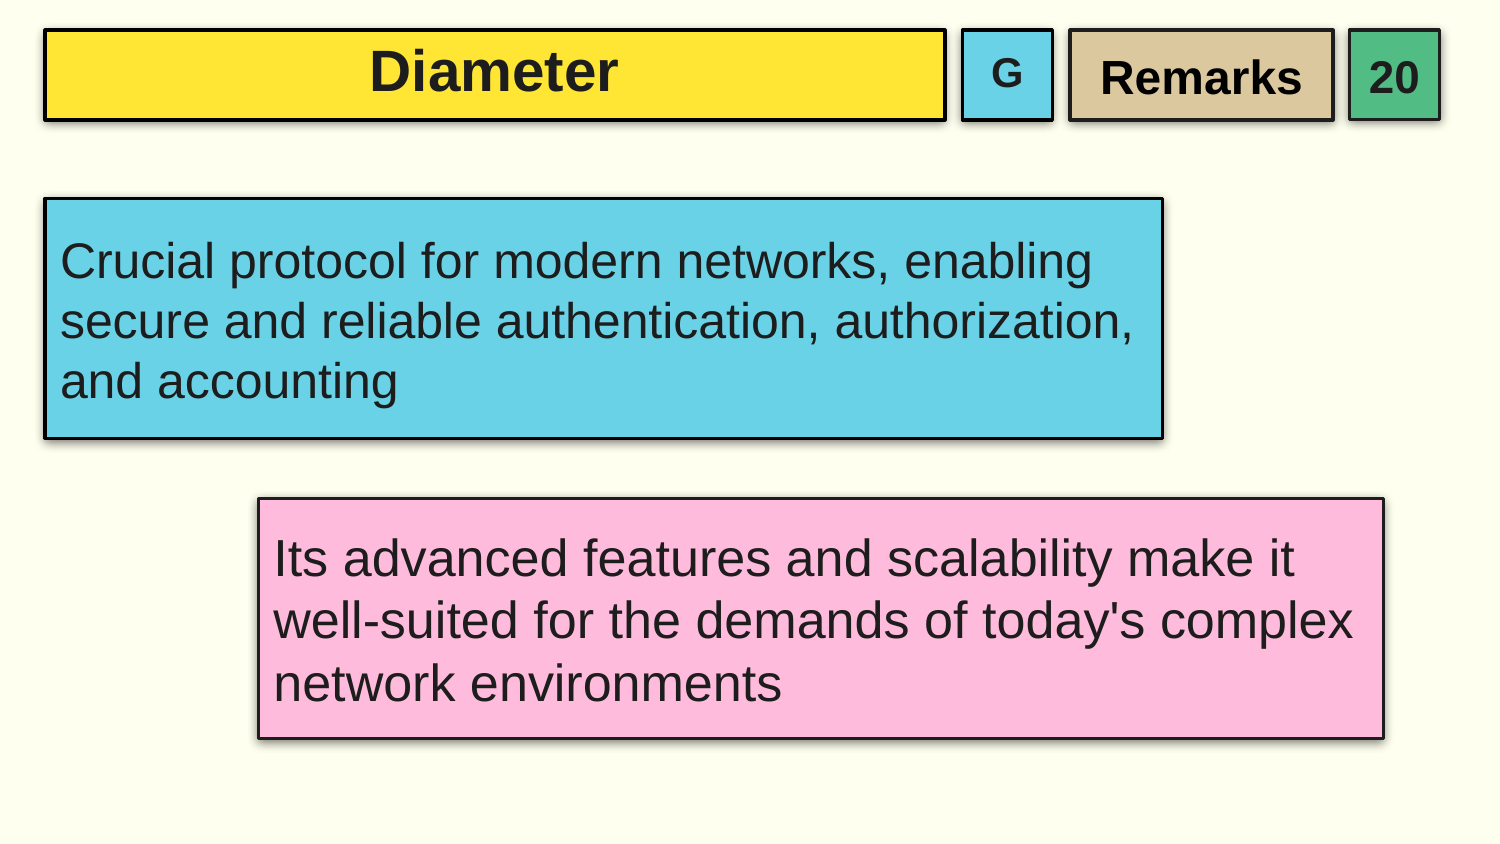

Remarks
G
# Diameter
Crucial protocol for modern networks, enabling secure and reliable authentication, authorization, and accounting
Its advanced features and scalability make it well-suited for the demands of today's complex network environments